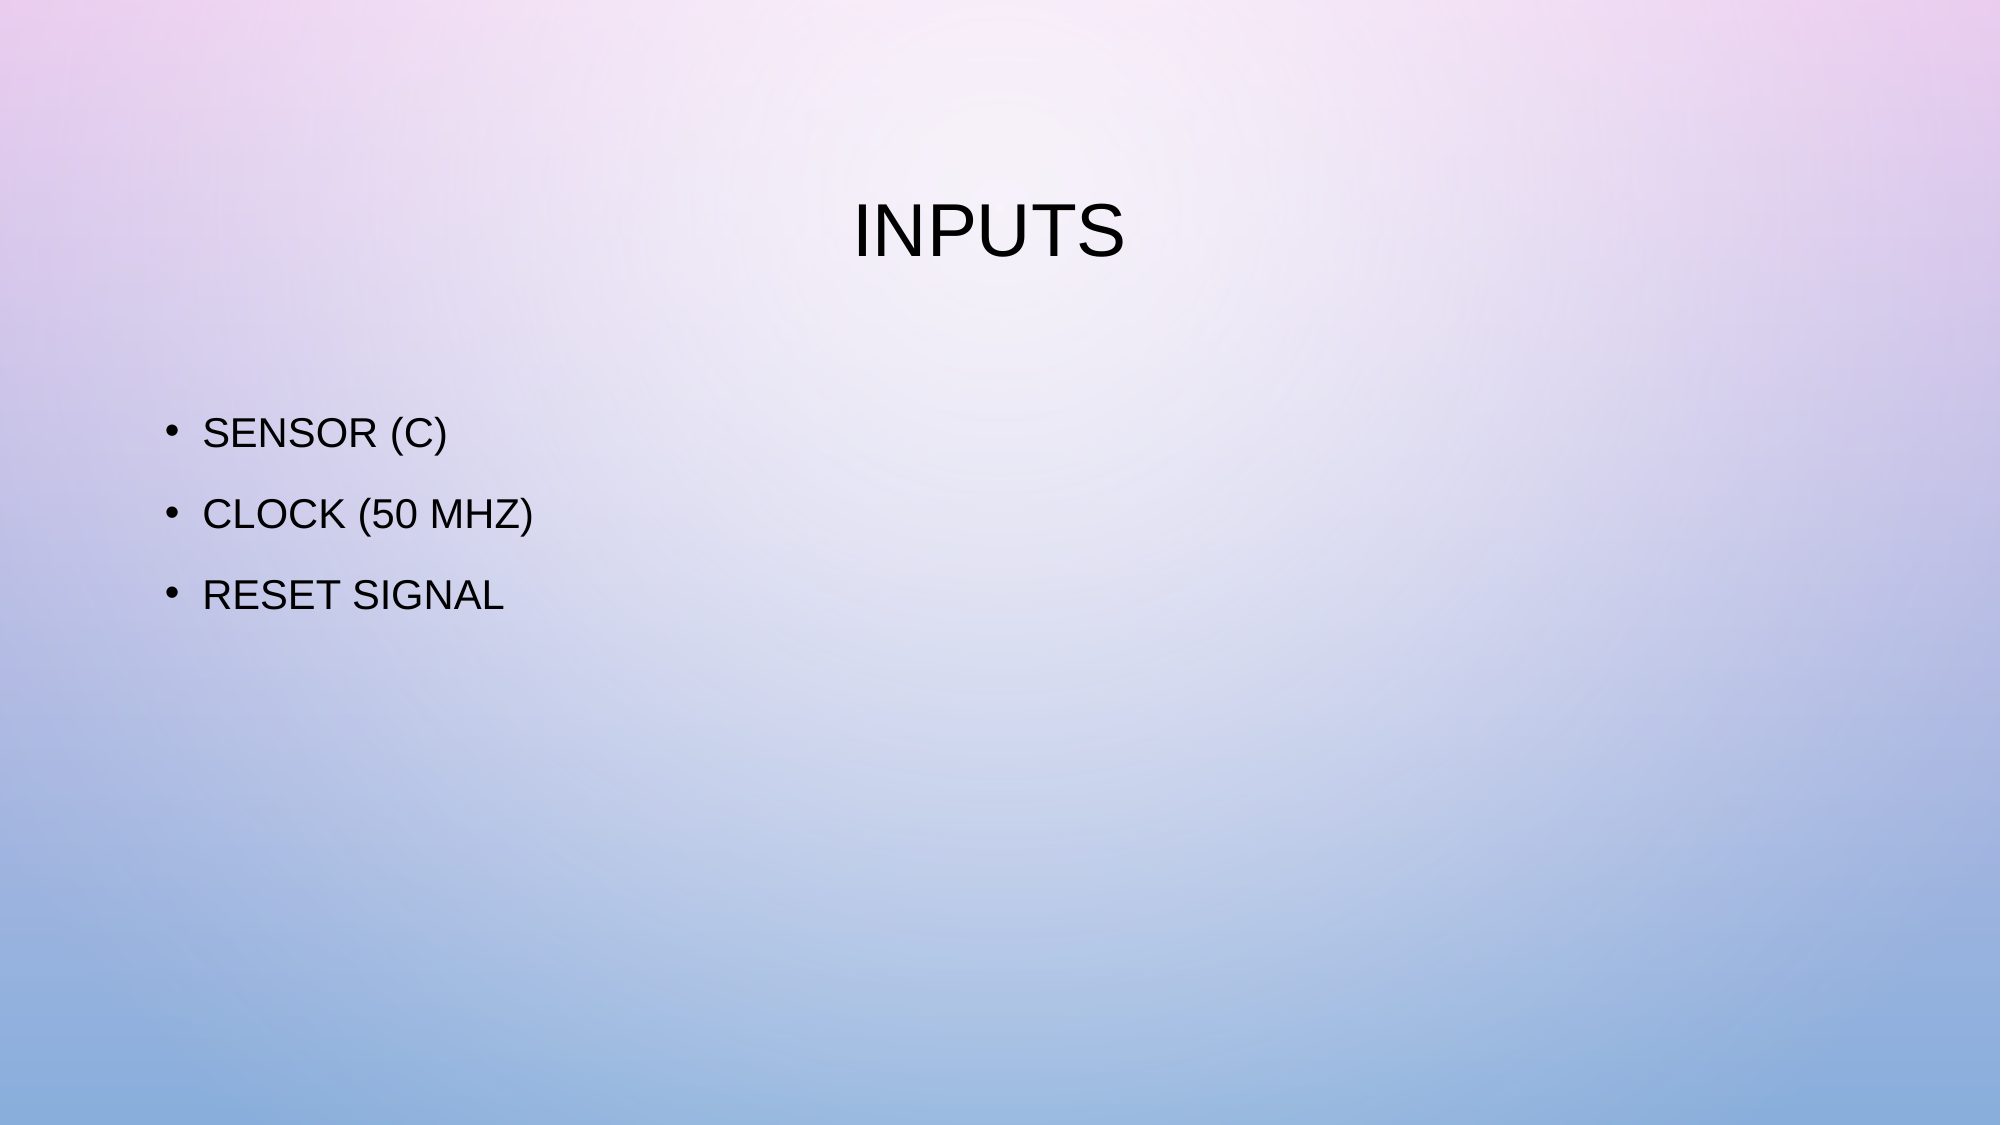

# Inputs
Sensor (C)
Clock (50 MHz)
Reset Signal